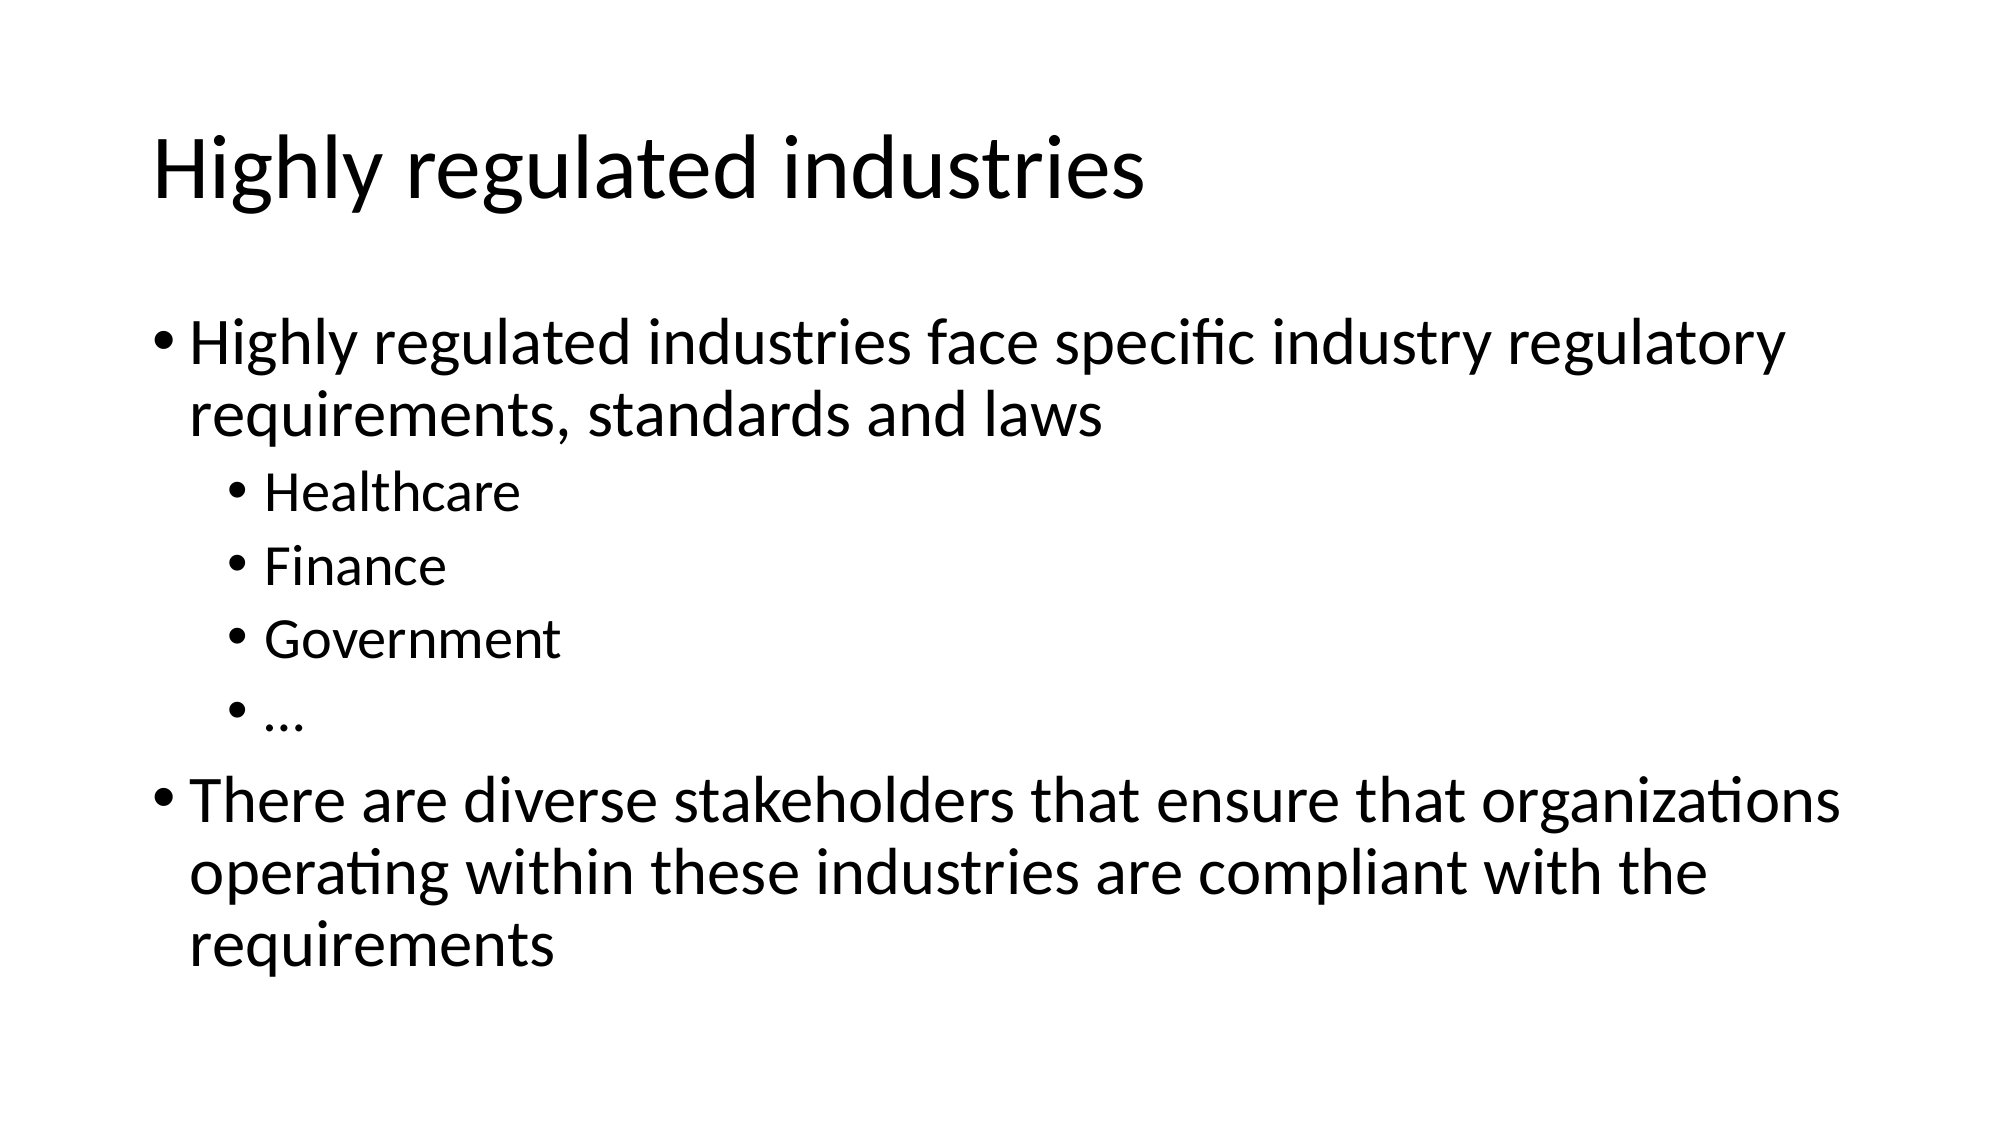

# Highly regulated industries
Highly regulated industries face specific industry regulatory requirements, standards and laws
Healthcare
Finance
Government
…
There are diverse stakeholders that ensure that organizations operating within these industries are compliant with the requirements